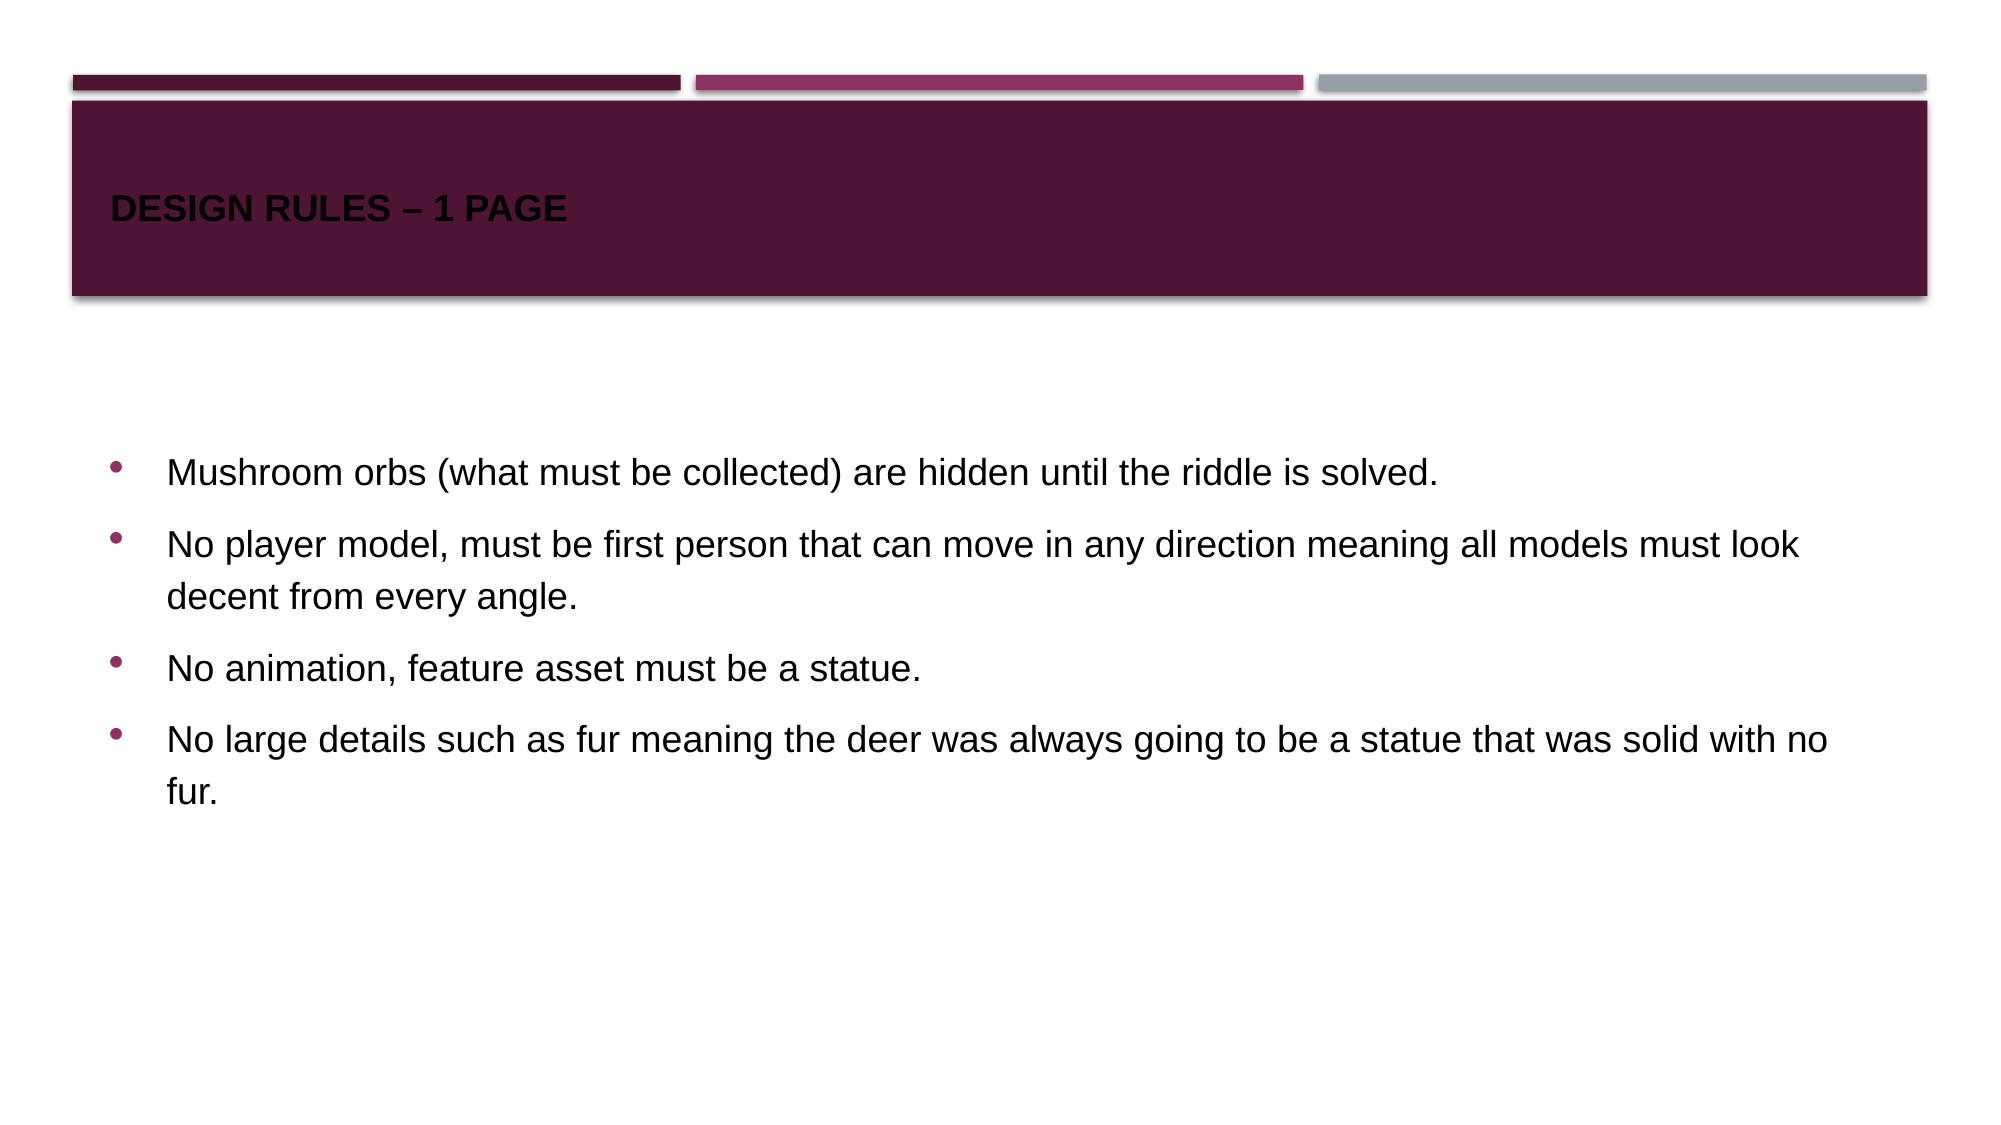

# Design Rules – 1 page
Mushroom orbs (what must be collected) are hidden until the riddle is solved.
No player model, must be first person that can move in any direction meaning all models must look decent from every angle.
No animation, feature asset must be a statue.
No large details such as fur meaning the deer was always going to be a statue that was solid with no fur.